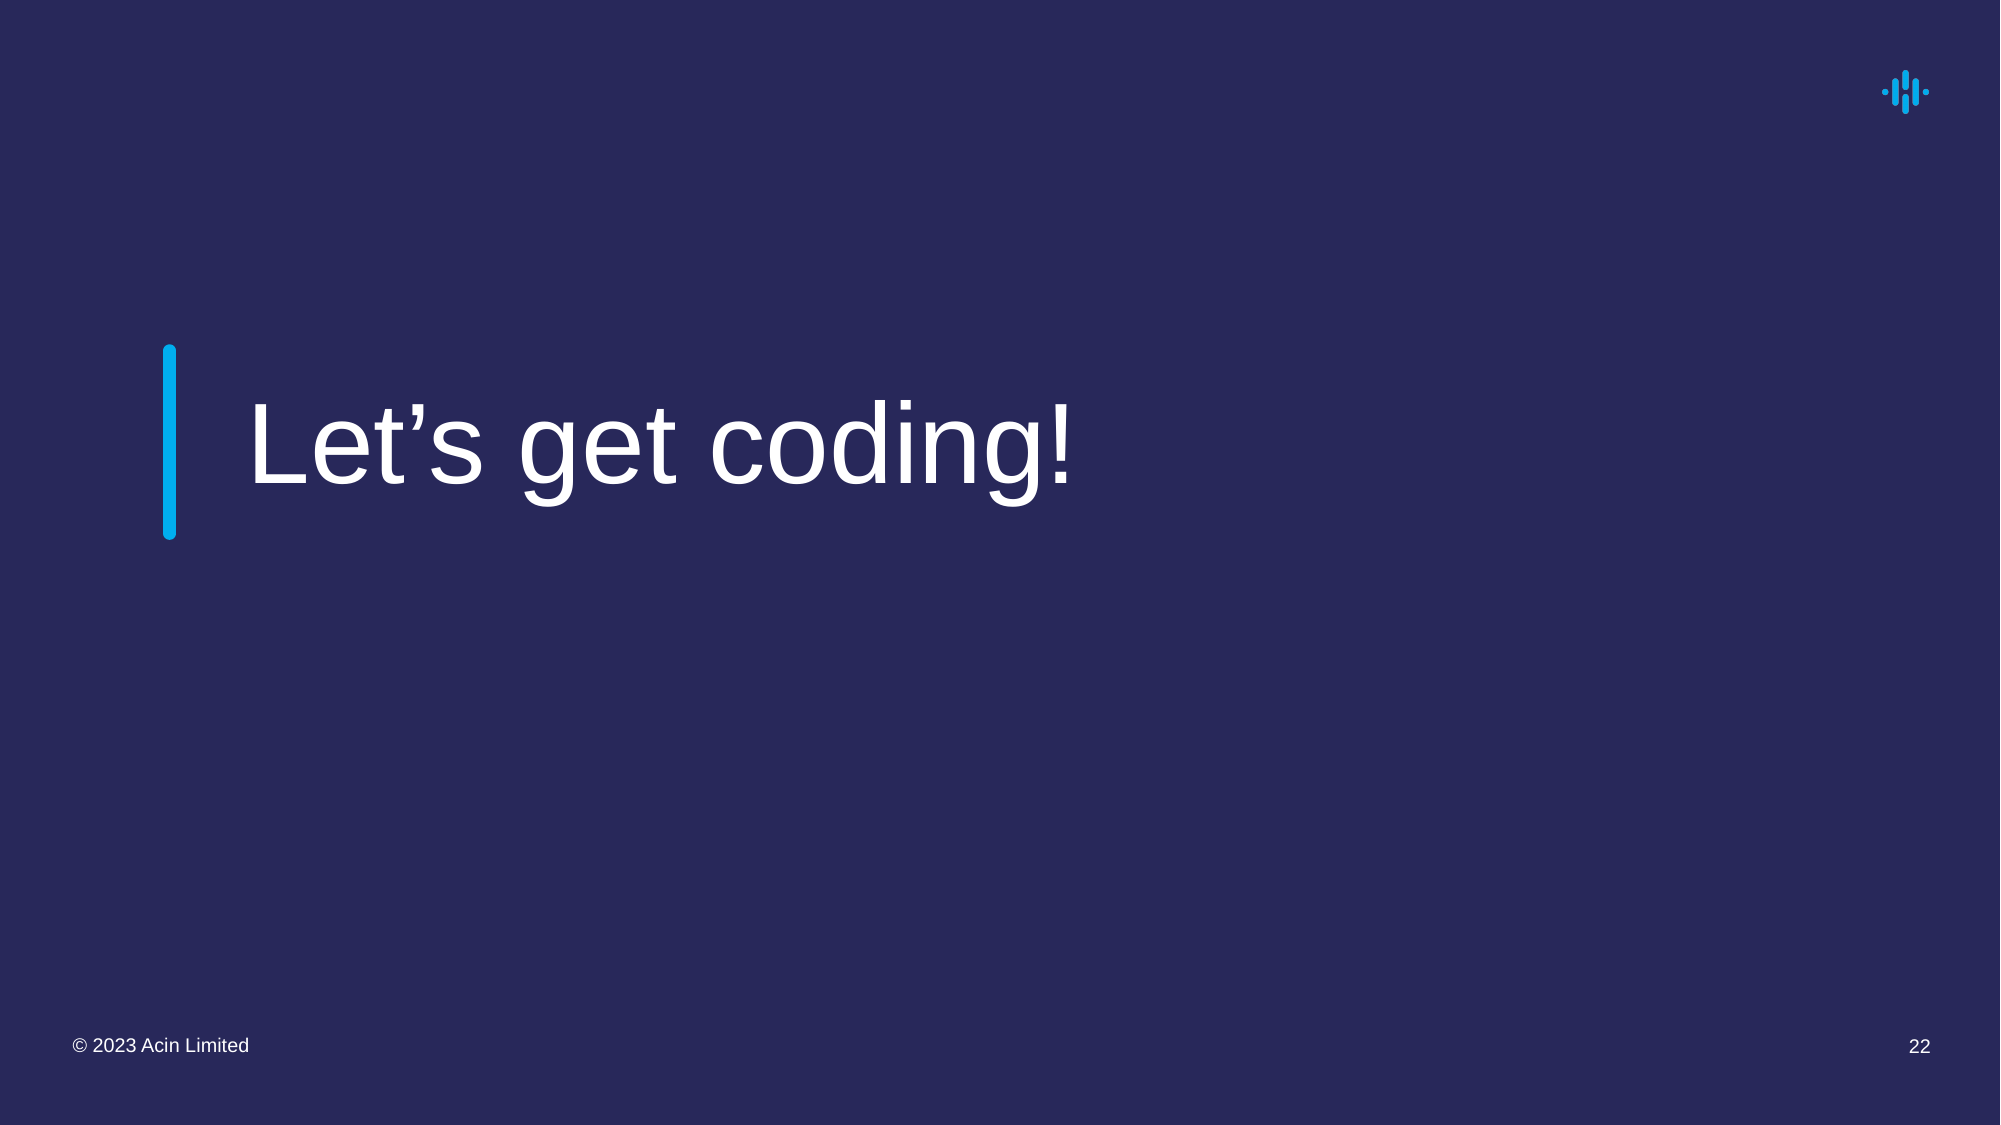

# Let’s get coding!
© 2023 Acin Limited
22